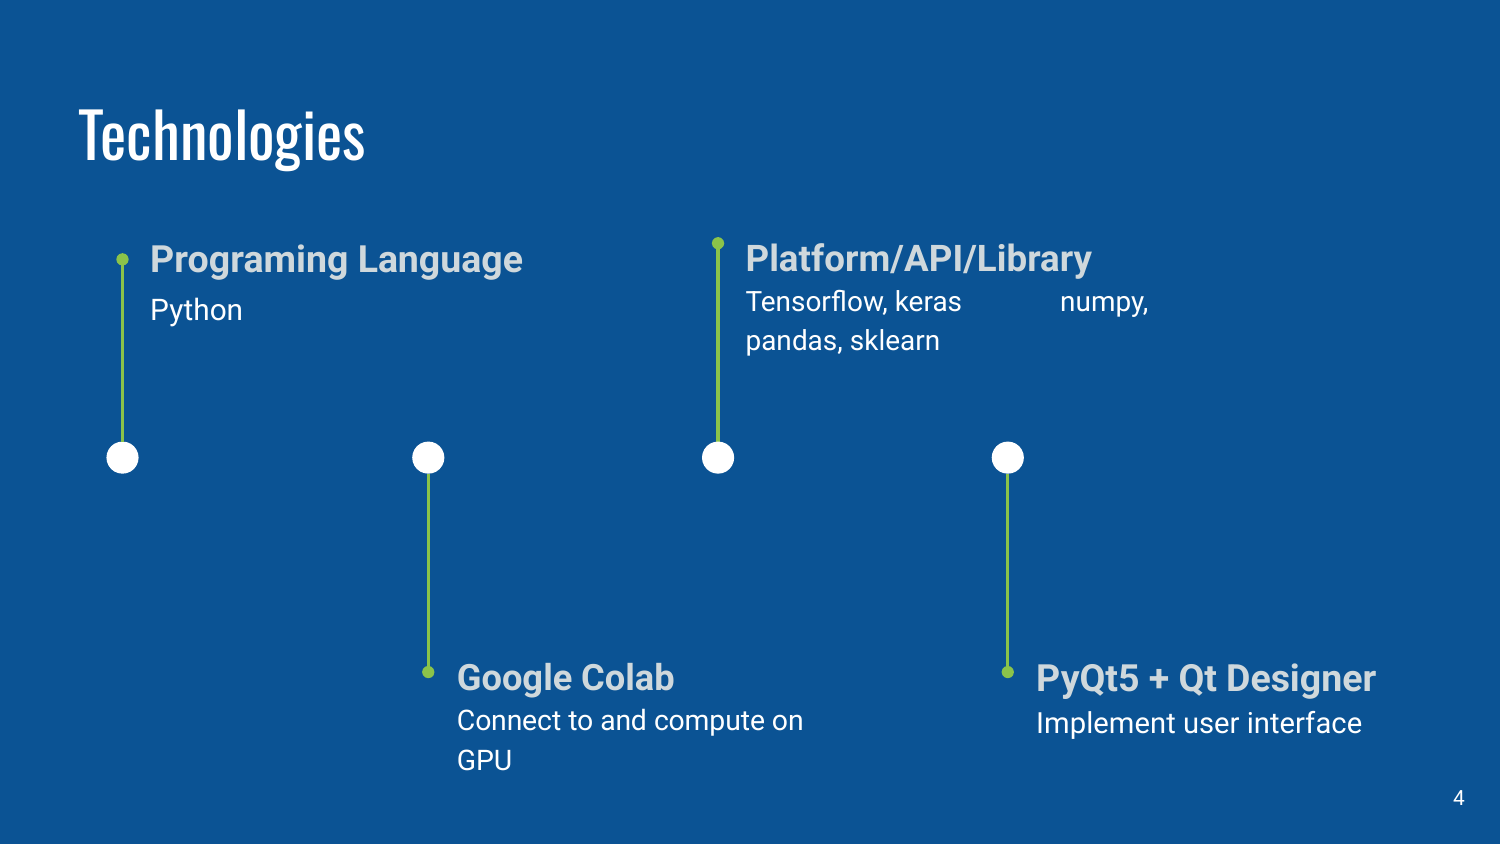

# Technologies
Programing Language
Python
Platform/API/Library
Tensorflow, keras              numpy, pandas, sklearn

Google Colab
Connect to and compute on GPU
PyQt5 + Qt Designer
Implement user interface
4